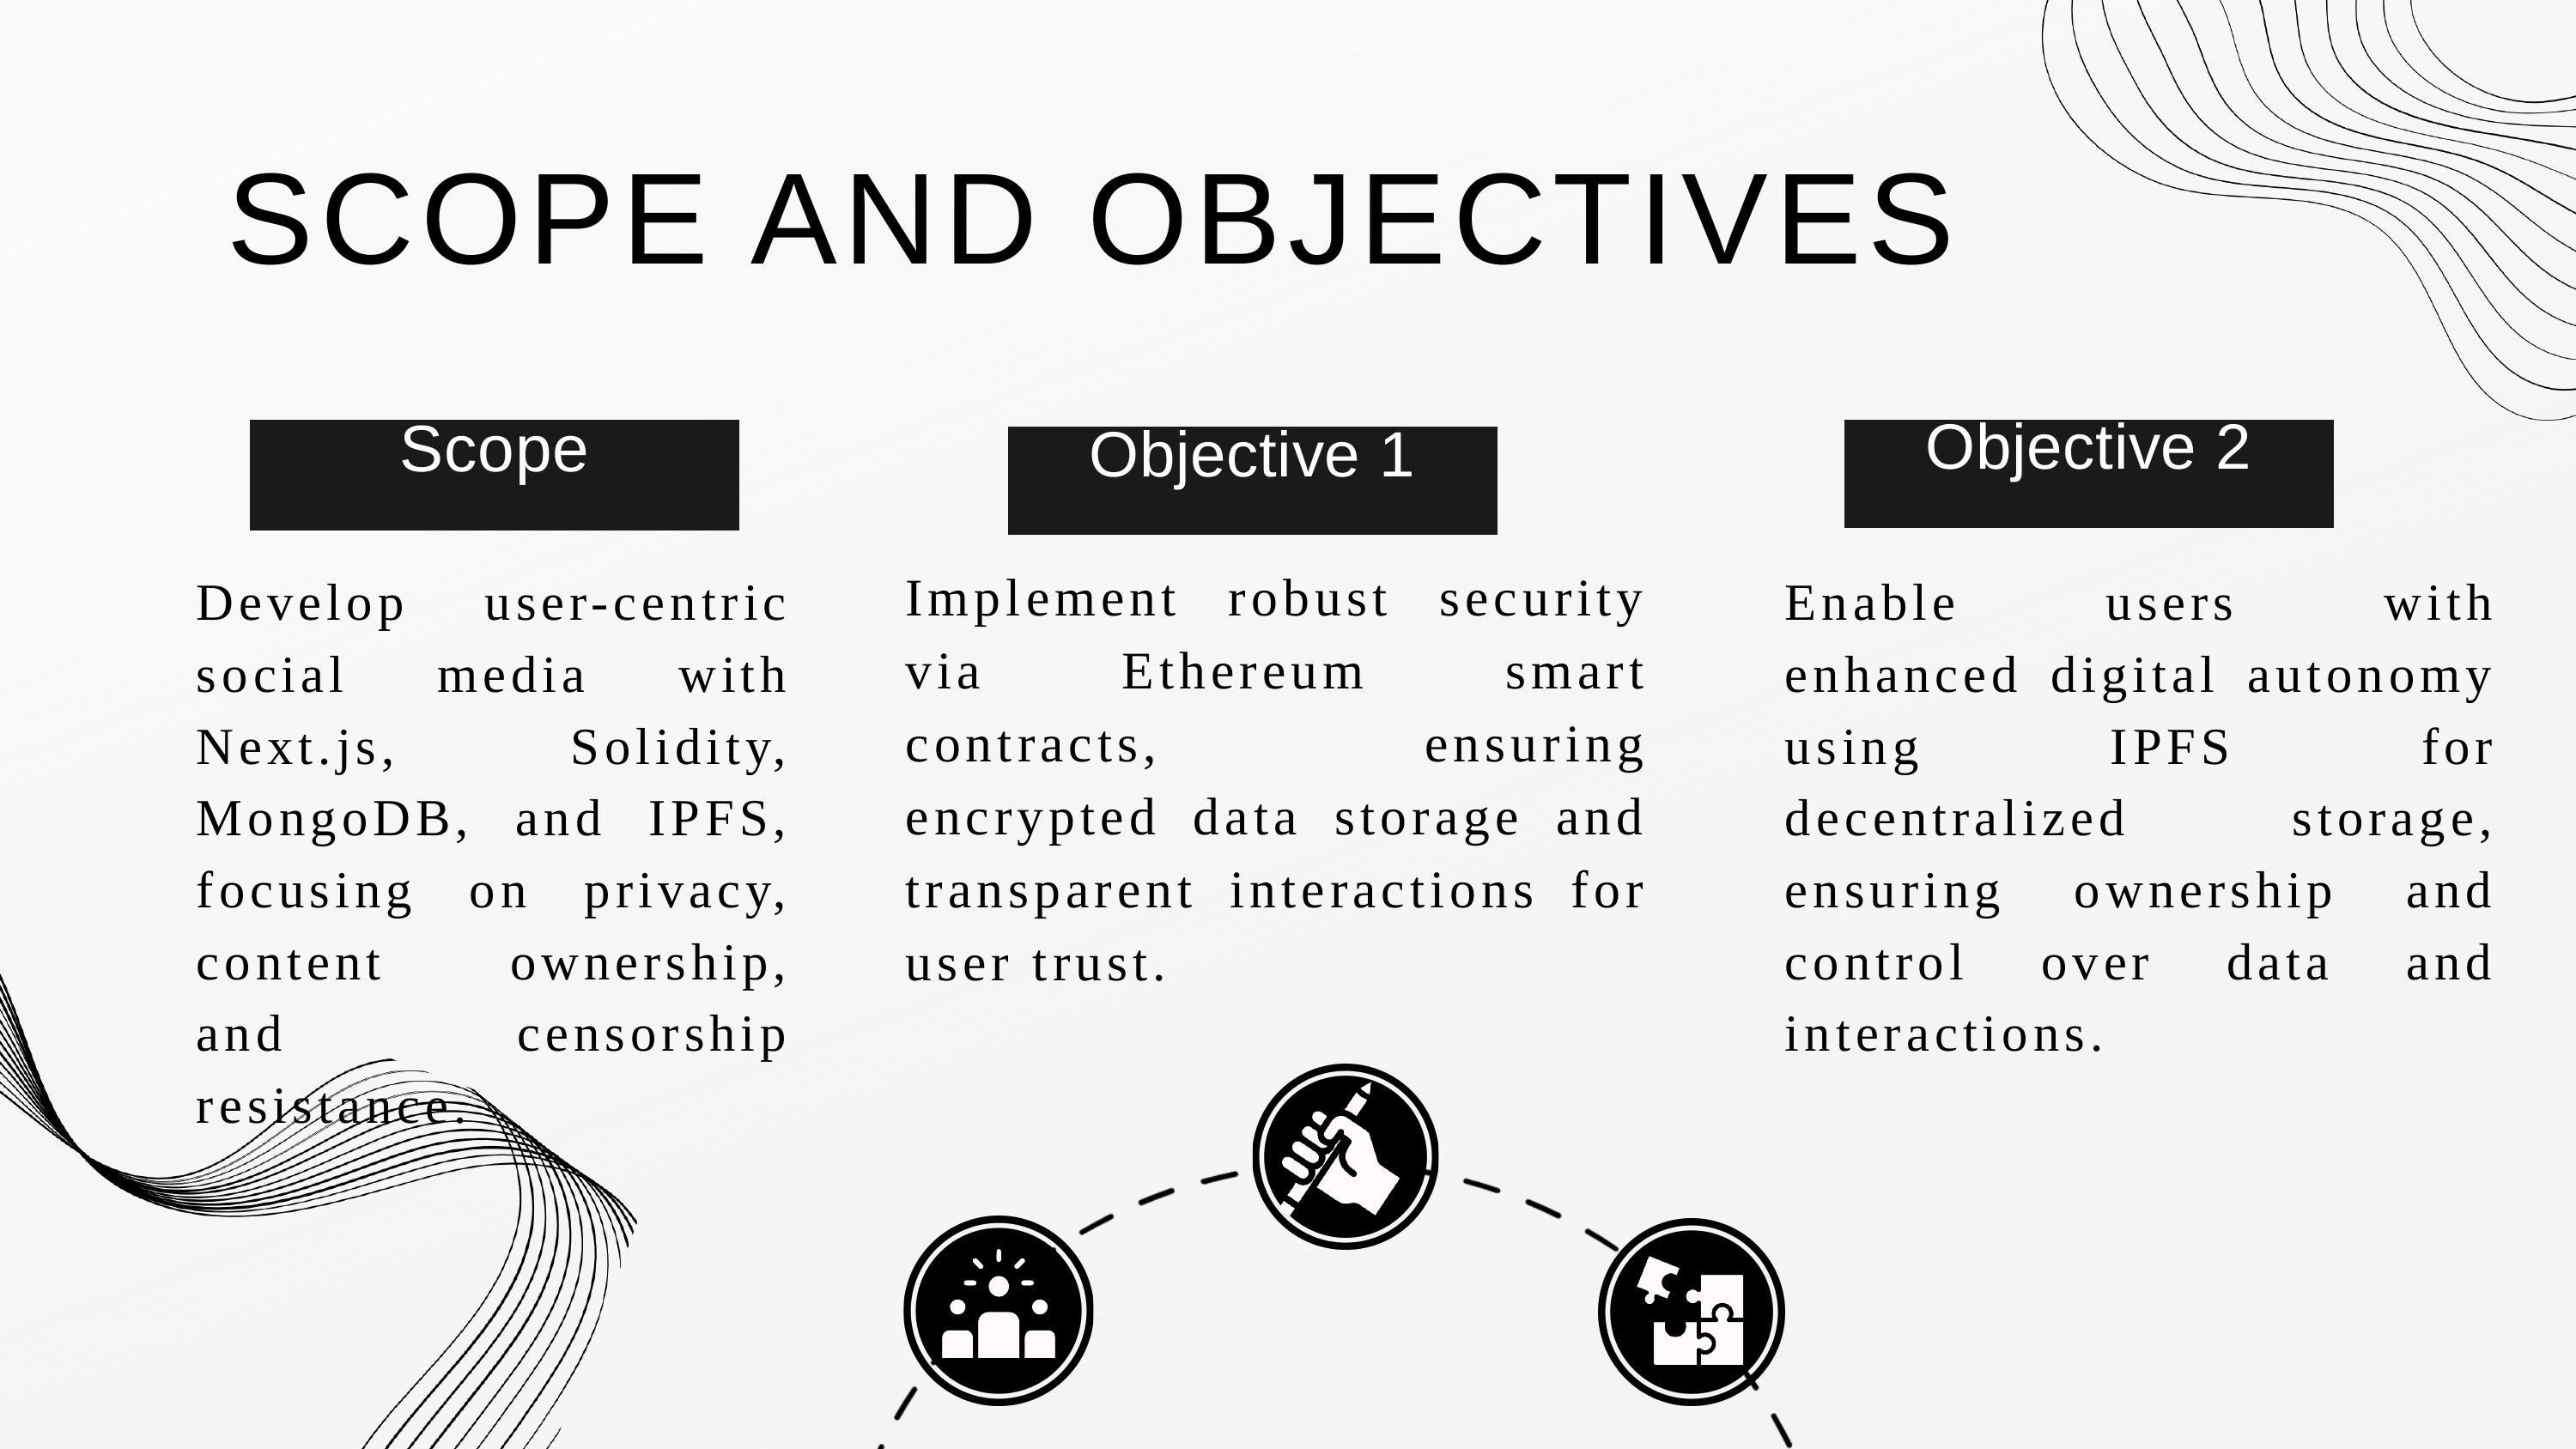

SCOPE AND OBJECTIVES

Scope

Objective 2

Objective 1
Implement robust security via Ethereum smart contracts, ensuring encrypted data storage and transparent interactions for user trust.
Develop user-centric social media with Next.js, Solidity, MongoDB, and IPFS, focusing on privacy, content ownership, and censorship resistance.
Enable users with enhanced digital autonomy using IPFS for decentralized storage, ensuring ownership and control over data and interactions.